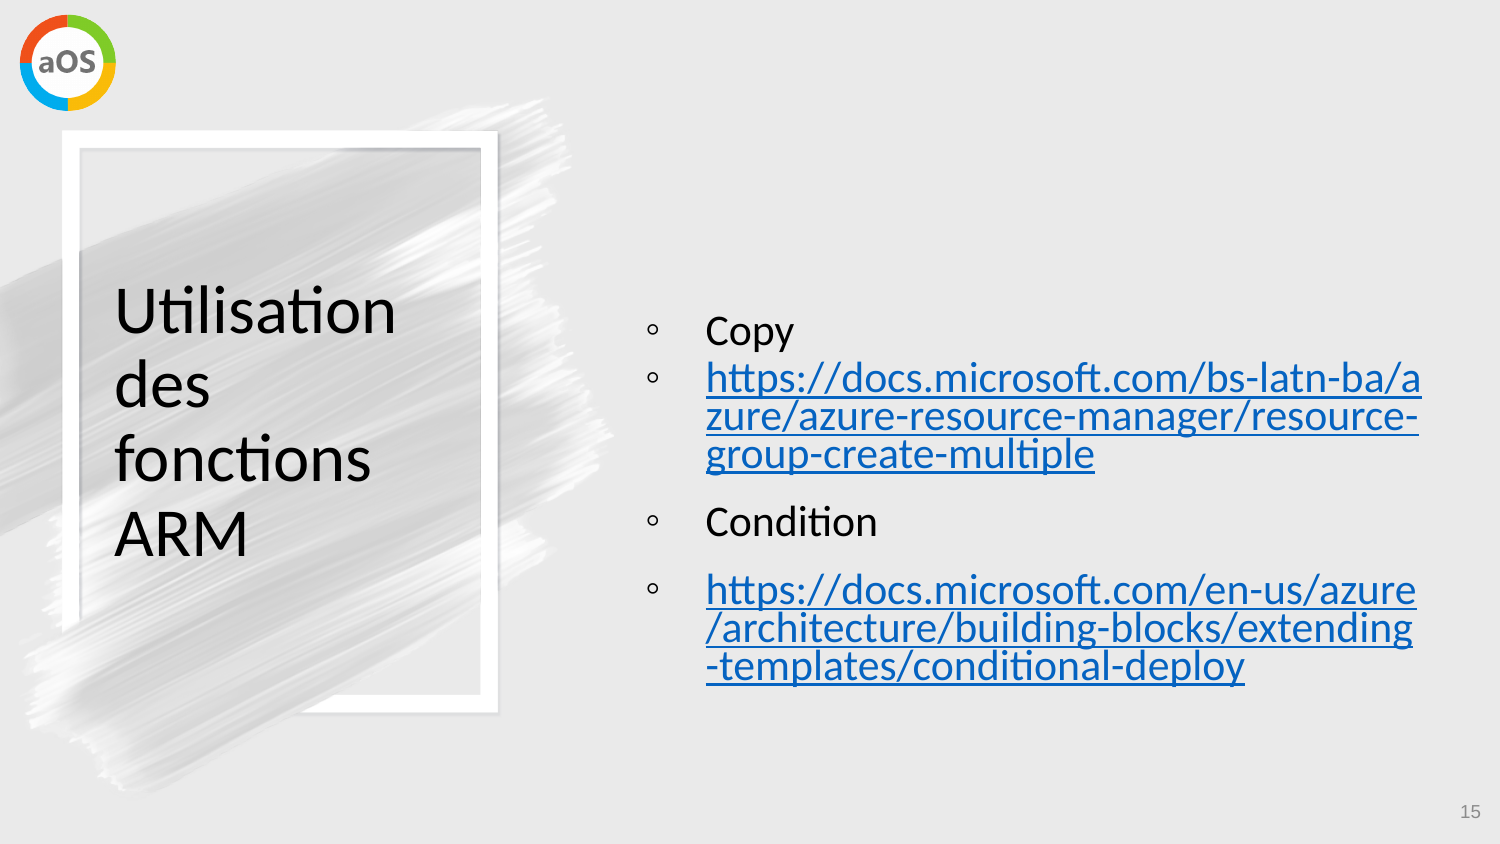

Copy
https://docs.microsoft.com/bs-latn-ba/azure/azure-resource-manager/resource-group-create-multiple
Condition
https://docs.microsoft.com/en-us/azure/architecture/building-blocks/extending-templates/conditional-deploy
# Utilisation des fonctions ARM
15